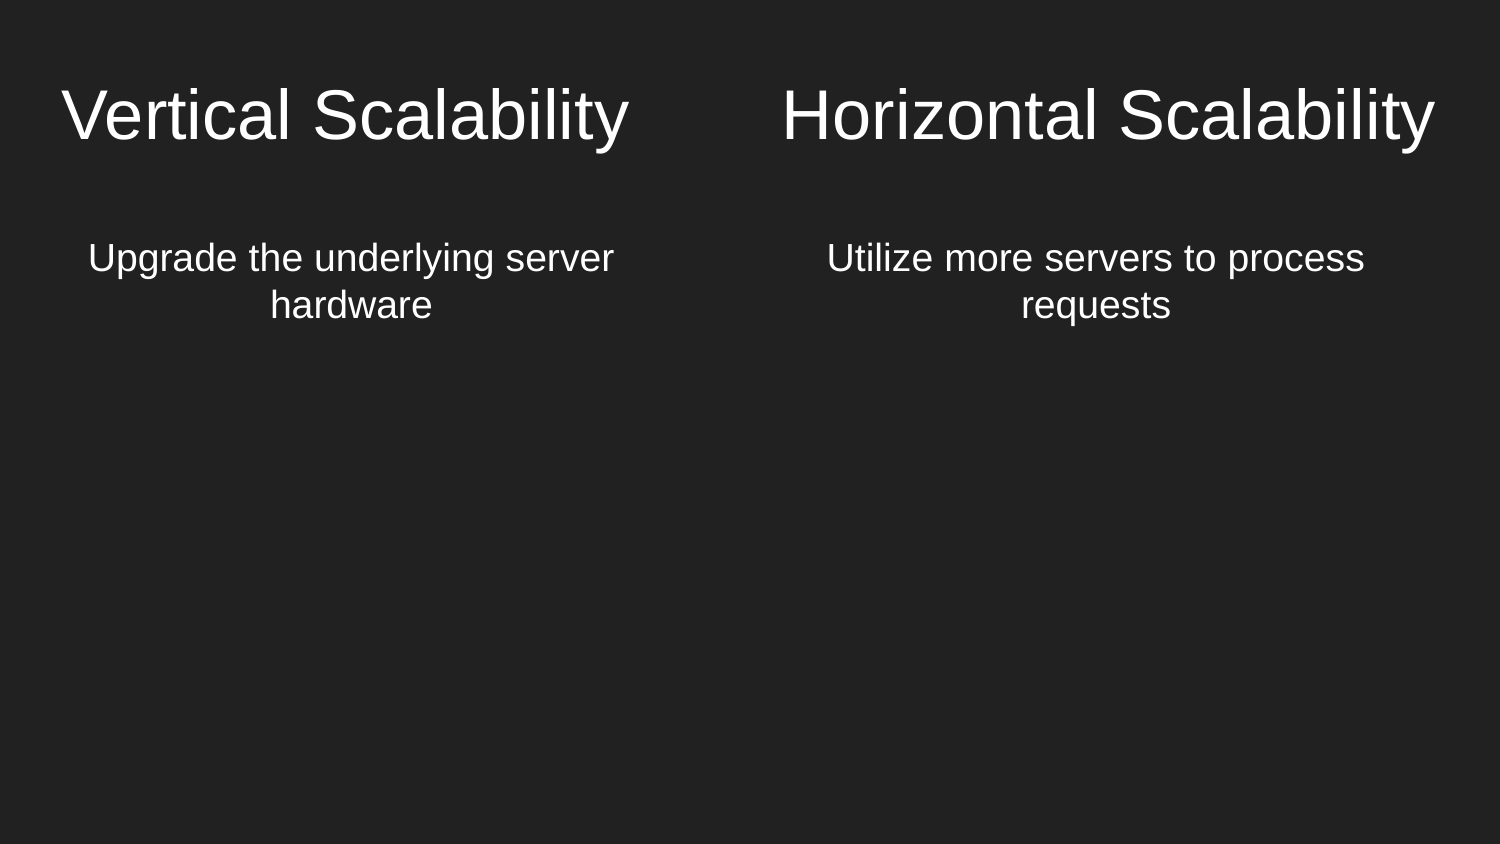

# Vertical Scalability
Horizontal Scalability
Upgrade the underlying server hardware
Utilize more servers to process requests